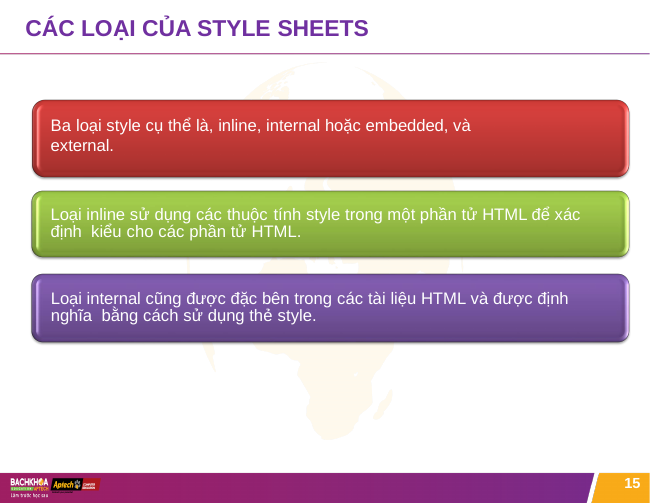

# CÁC LOẠI CỦA STYLE SHEETS

Ba loại style cụ thể là, inline, internal hoặc embedded, và external.

Loại inline sử dụng các thuộc tính style	trong một phần tử HTML để xác định  kiểu cho các phần tử HTML.

Loại internal cũng được đặc bên trong các tài liệu HTML và được định nghĩa  bằng cách sử dụng thẻ style.

15